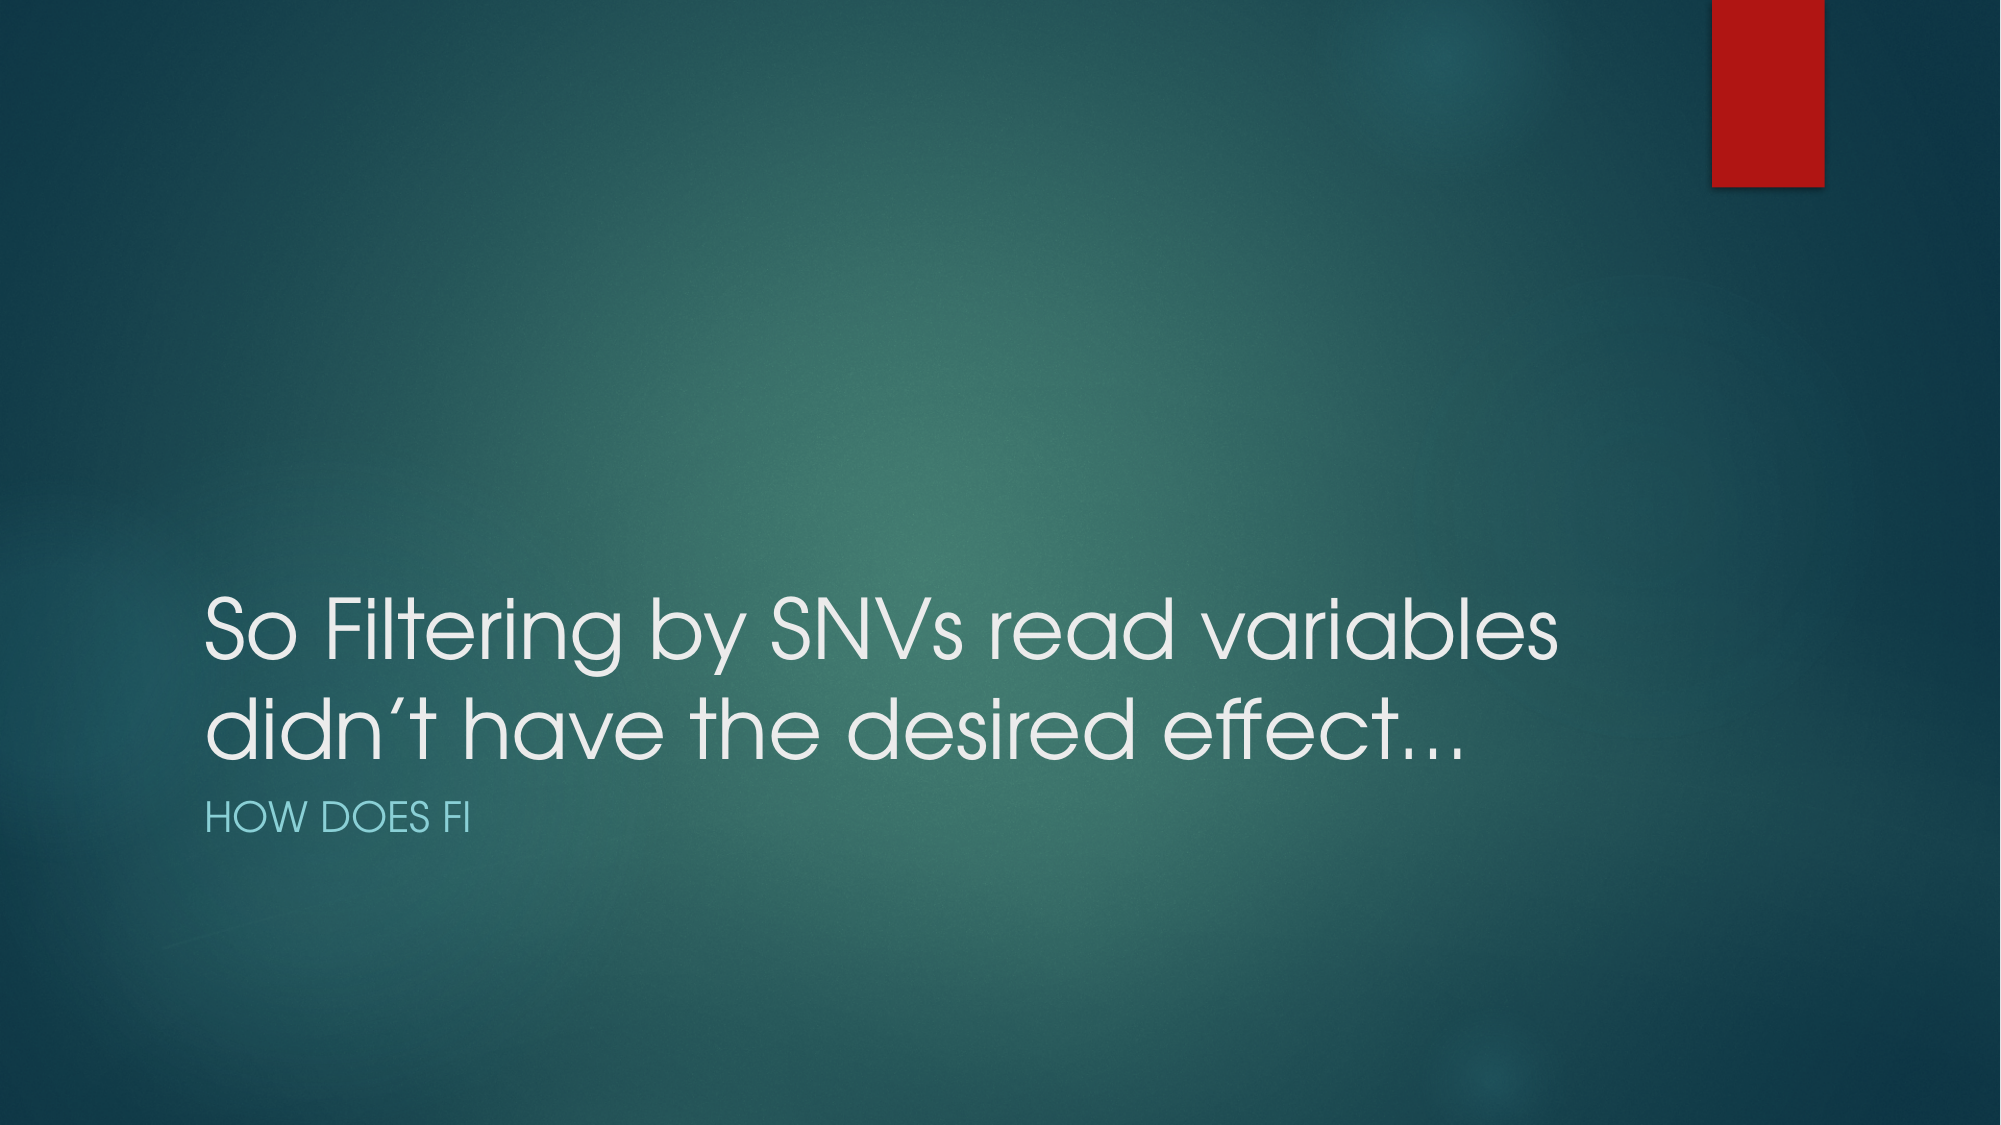

# So Filtering by SNVs read variables didn’t have the desired effect…
How does fi